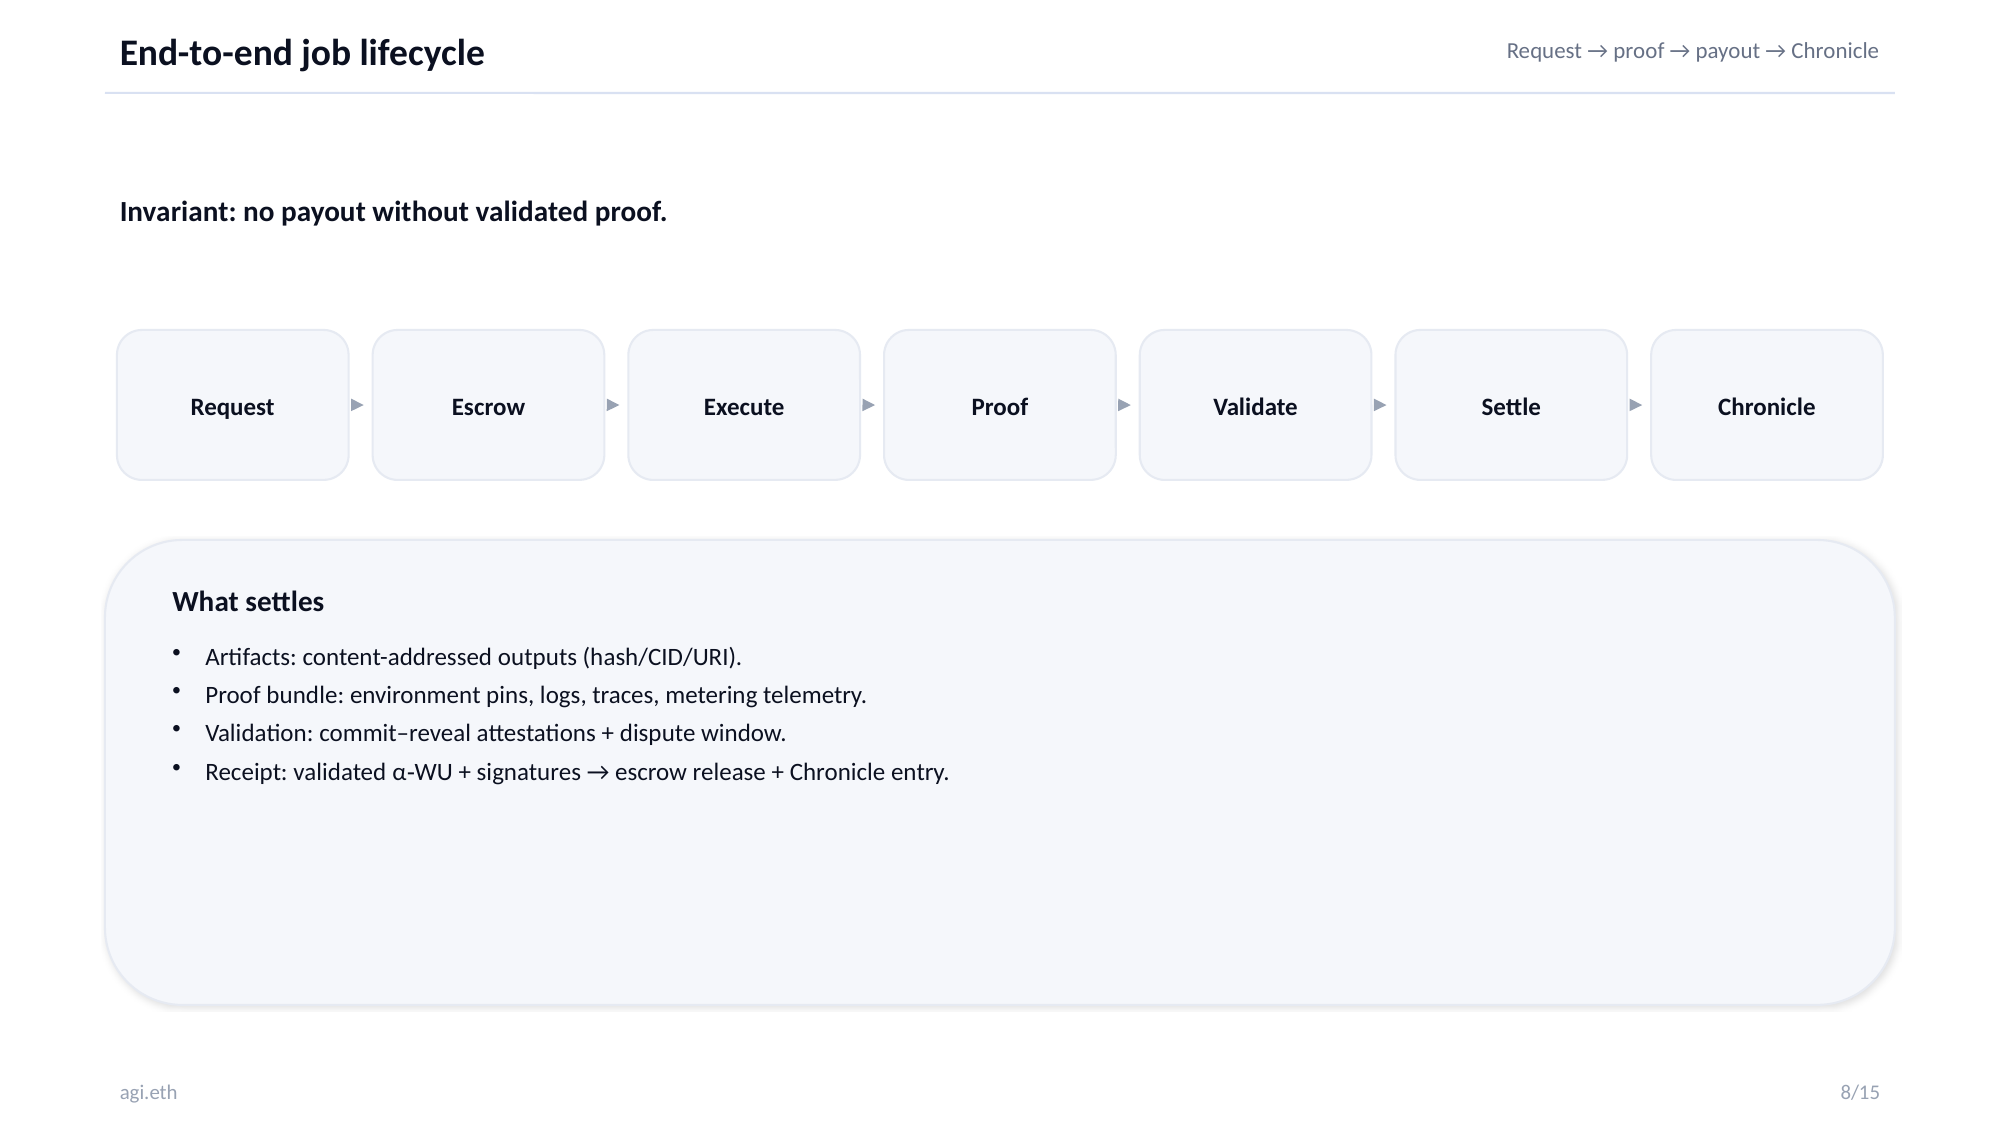

End-to-end job lifecycle
Request → proof → payout → Chronicle

Invariant: no payout without validated proof.

Request
Escrow
Execute
Proof
Validate
Settle
Chronicle

What settles
Artifacts: content-addressed outputs (hash/CID/URI).
Proof bundle: environment pins, logs, traces, metering telemetry.
Validation: commit–reveal attestations + dispute window.
Receipt: validated α‑WU + signatures → escrow release + Chronicle entry.
agi.eth
8/15